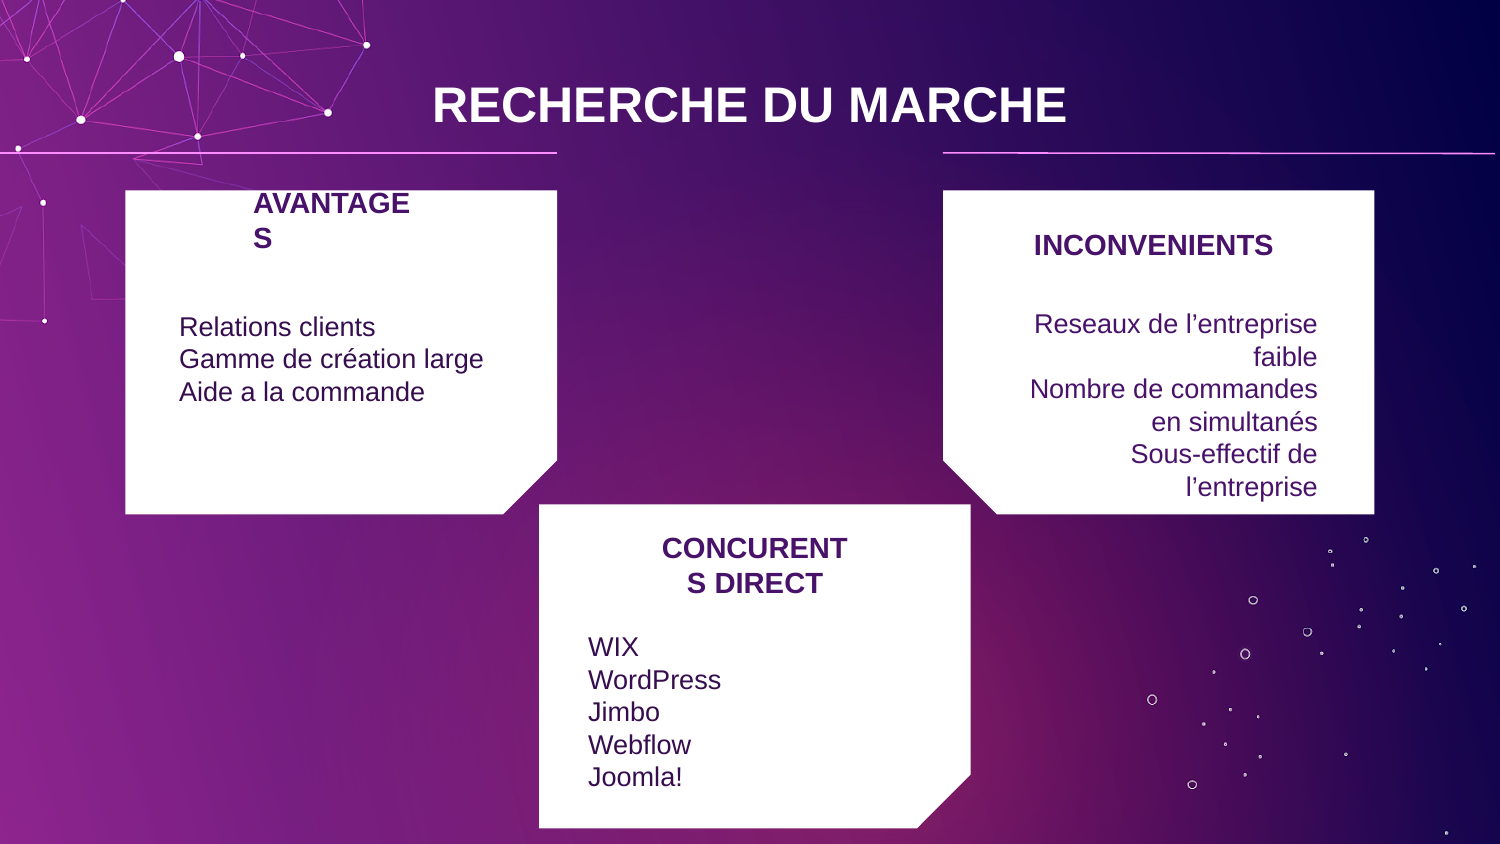

# RECHERCHE DU MARCHE

AVANTAGES
INCONVENIENTS
Reseaux de l’entreprise faible
Nombre de commandes en simultanés
Sous-effectif de l’entreprise
Relations clients
Gamme de création large
Aide a la commande

CONCURENTS DIRECT
WIX
WordPress
Jimbo
Webflow
Joomla!